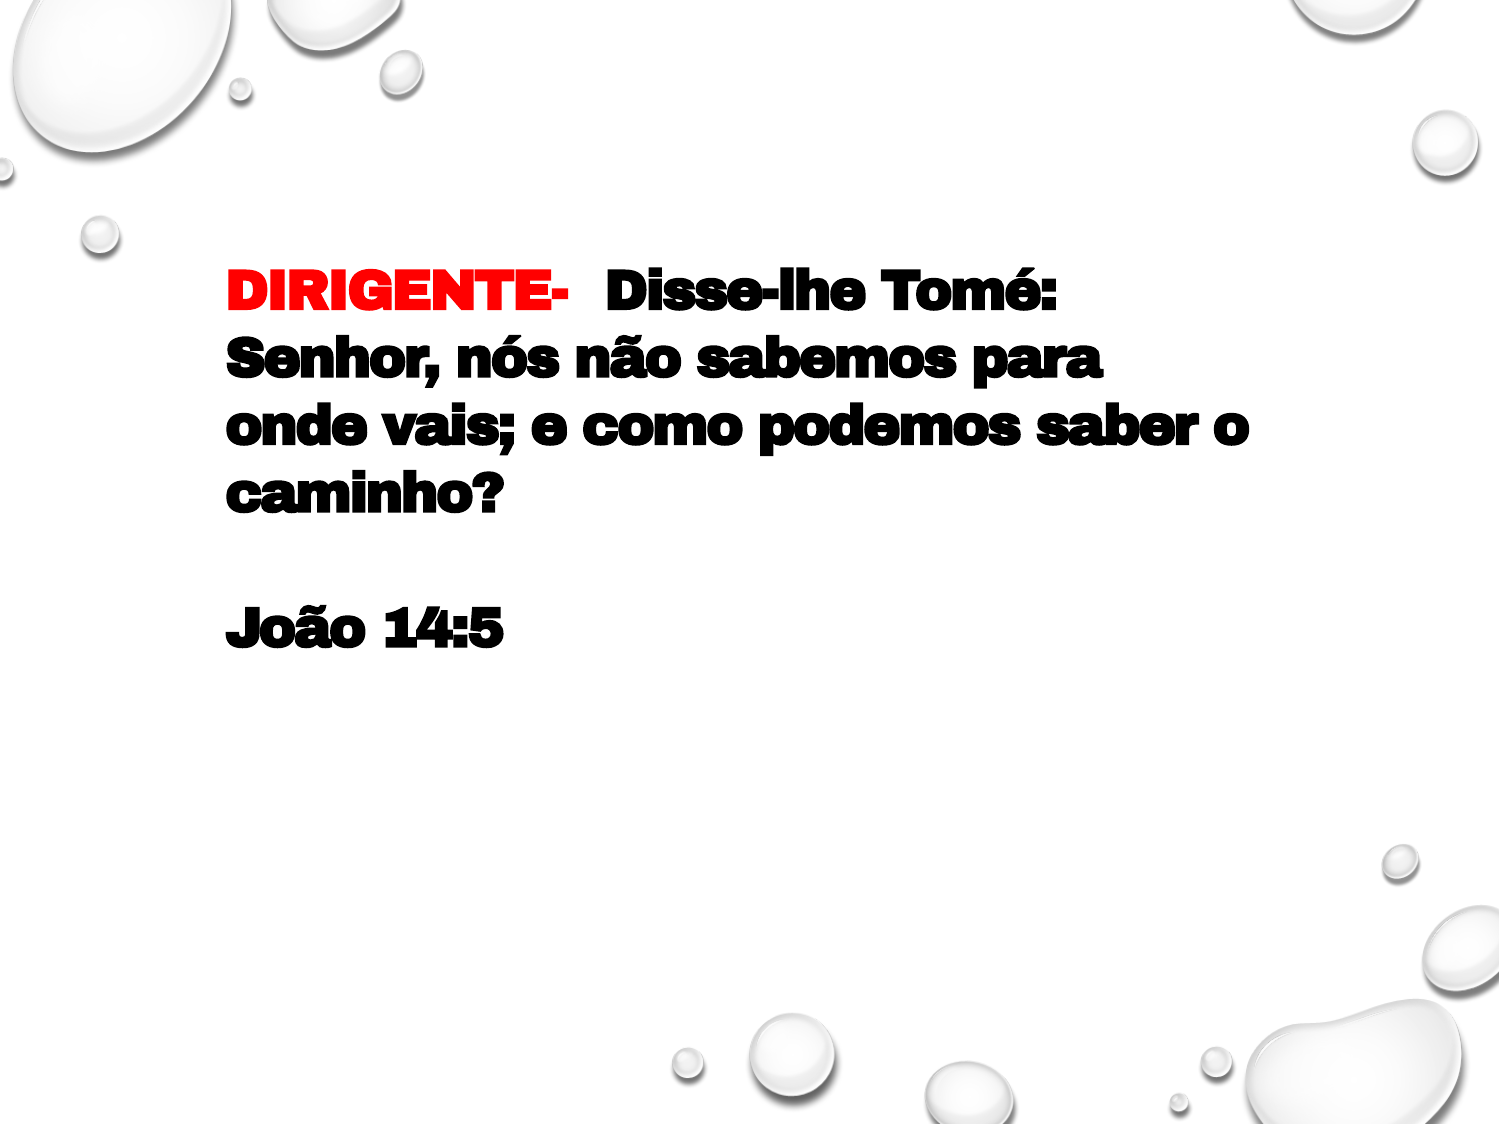

DIRIGENTE-  Disse-lhe Tomé: Senhor, nós não sabemos para onde vais; e como podemos saber o caminho?

João 14:5